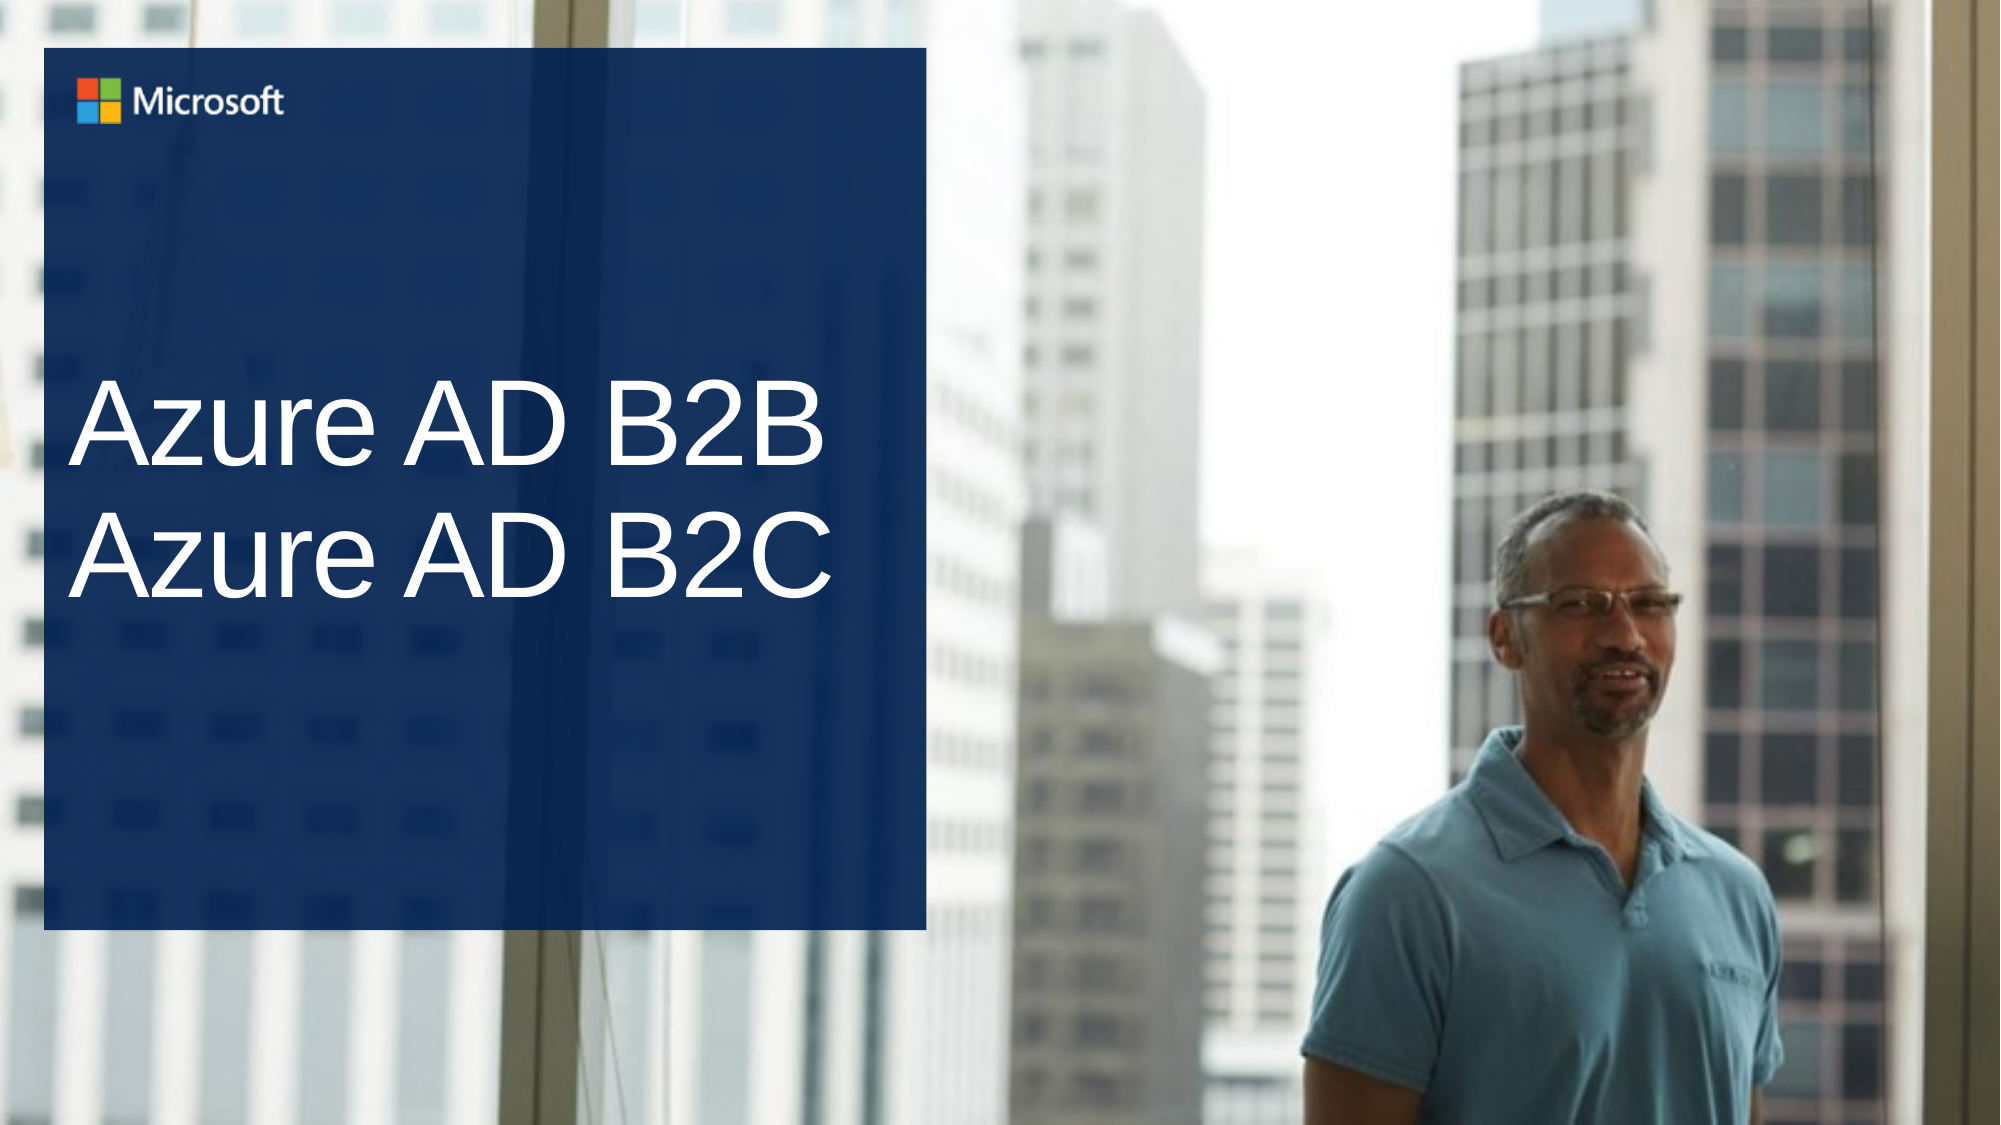

# Azure AD B2B Azure AD B2C